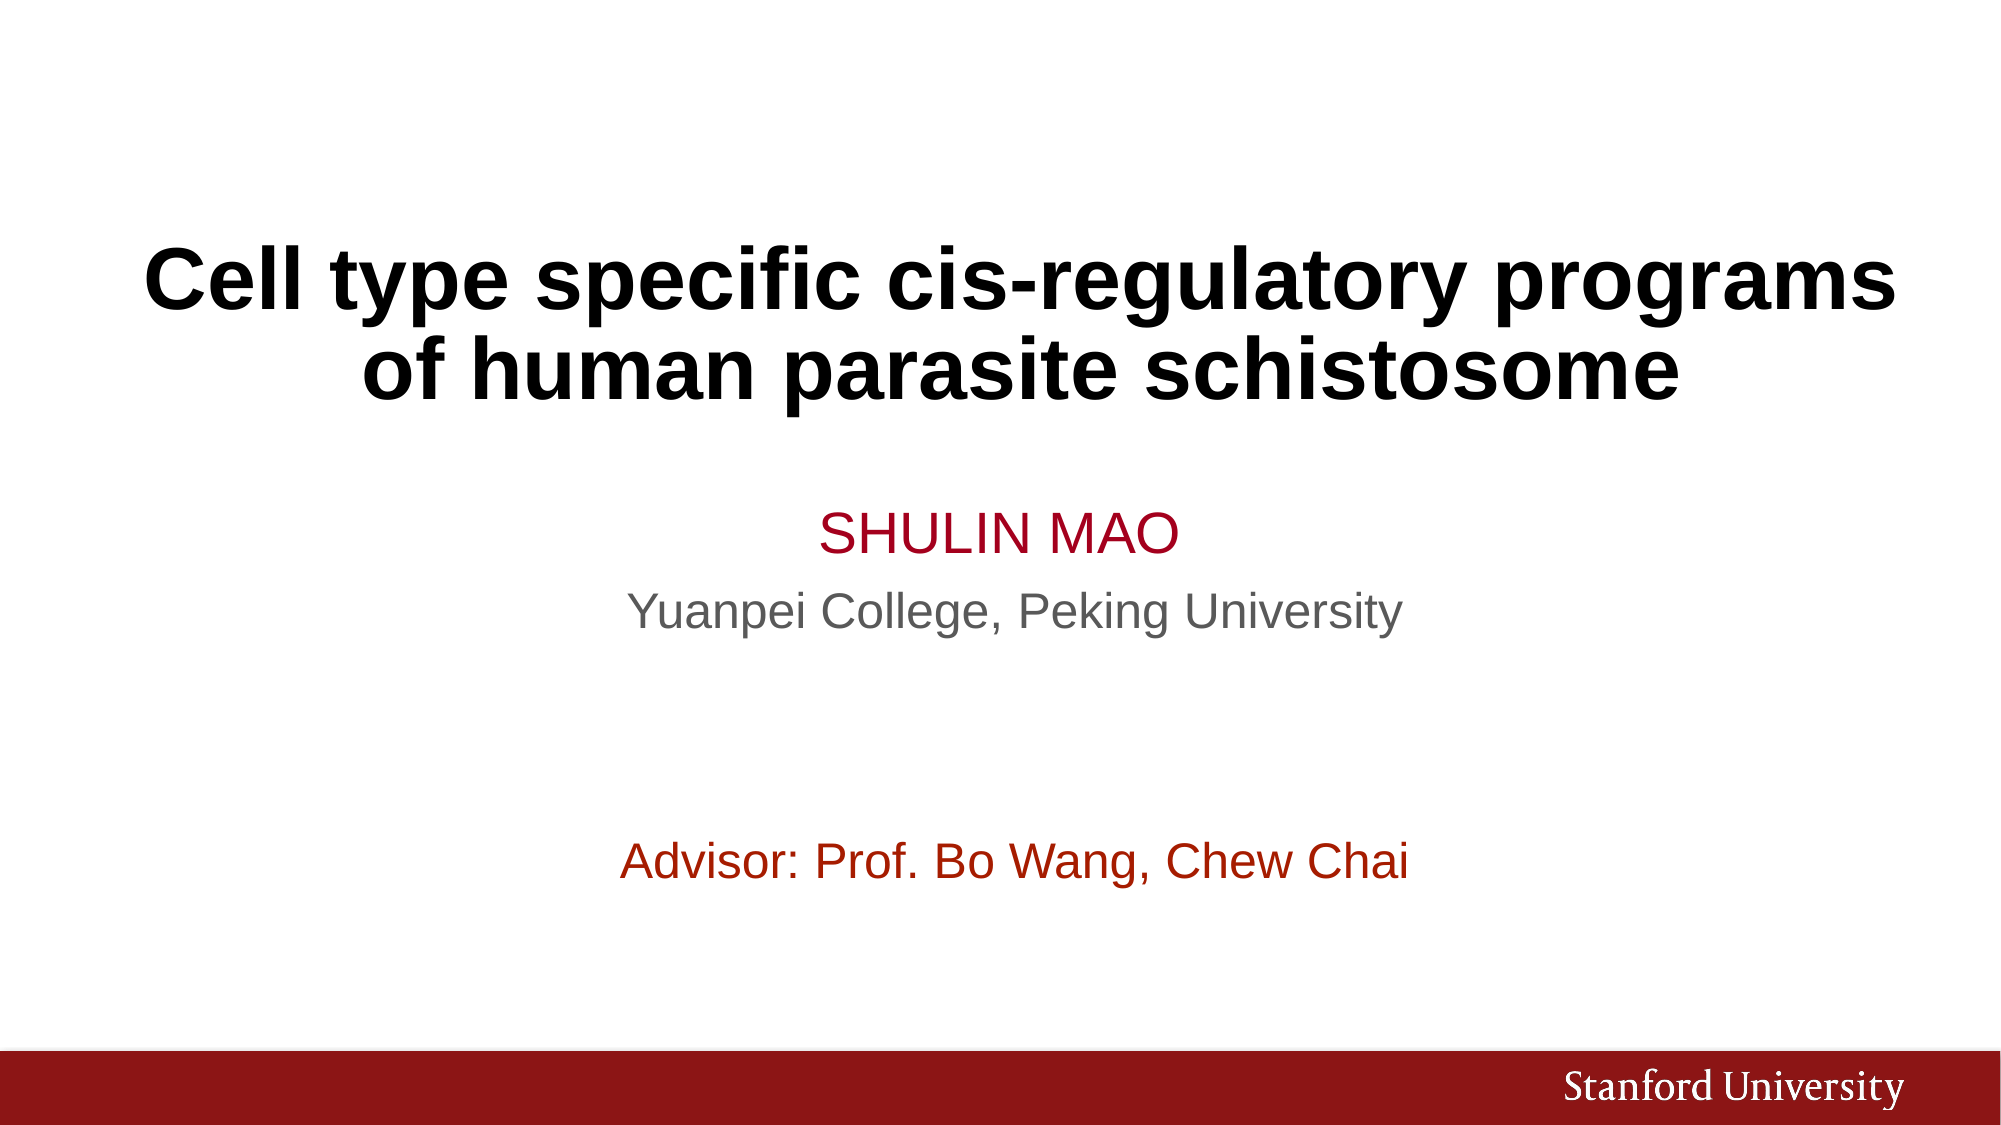

# Cell type specific cis-regulatory programs of human parasite schistosome
Shulin Mao
Yuanpei College, Peking University

Advisor: Prof. Bo Wang, Chew Chai